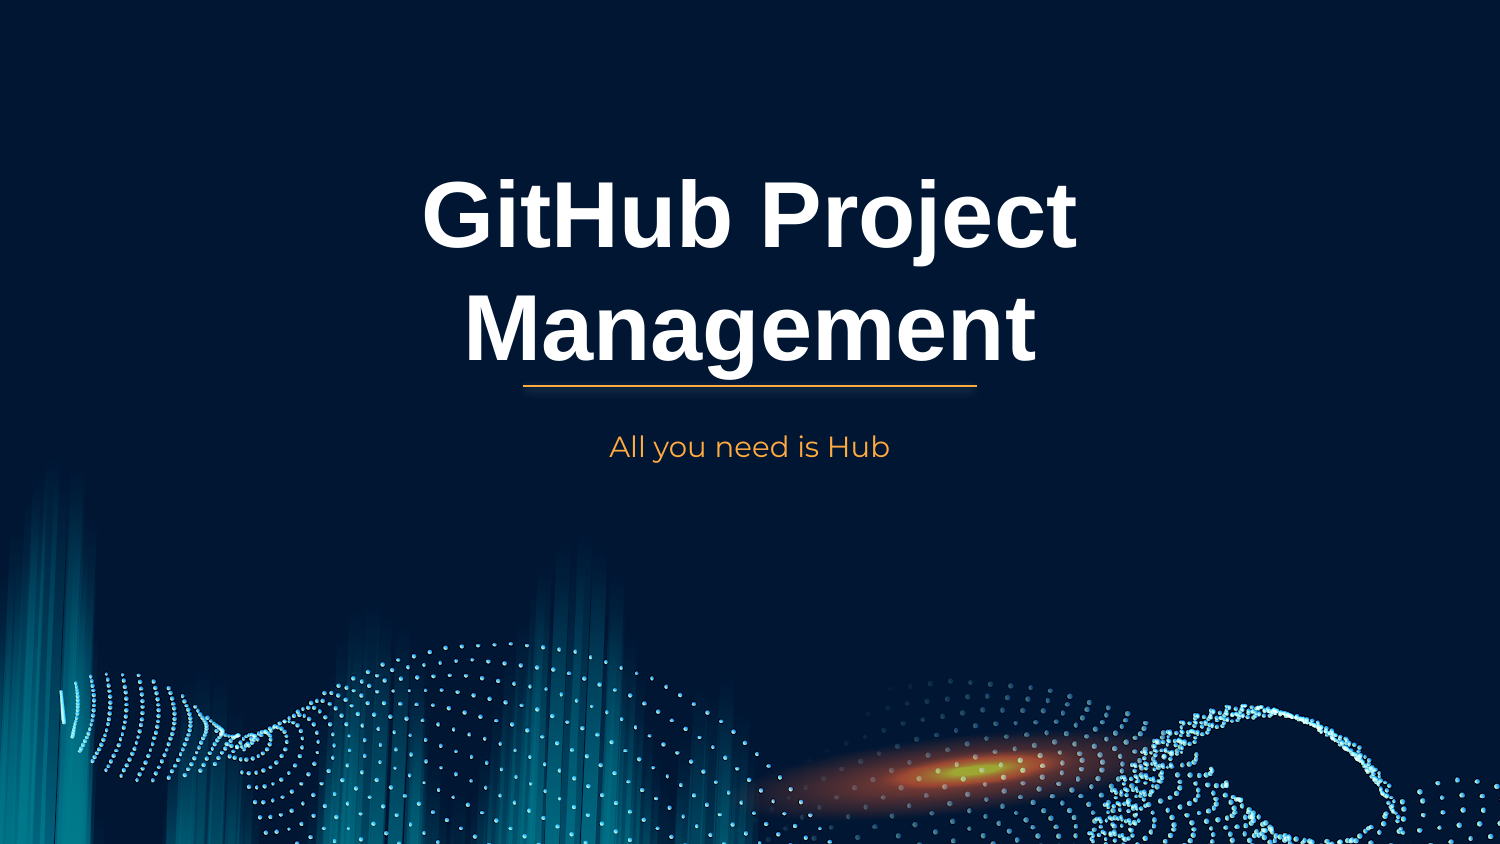

# GitHub Project Management
All you need is Hub